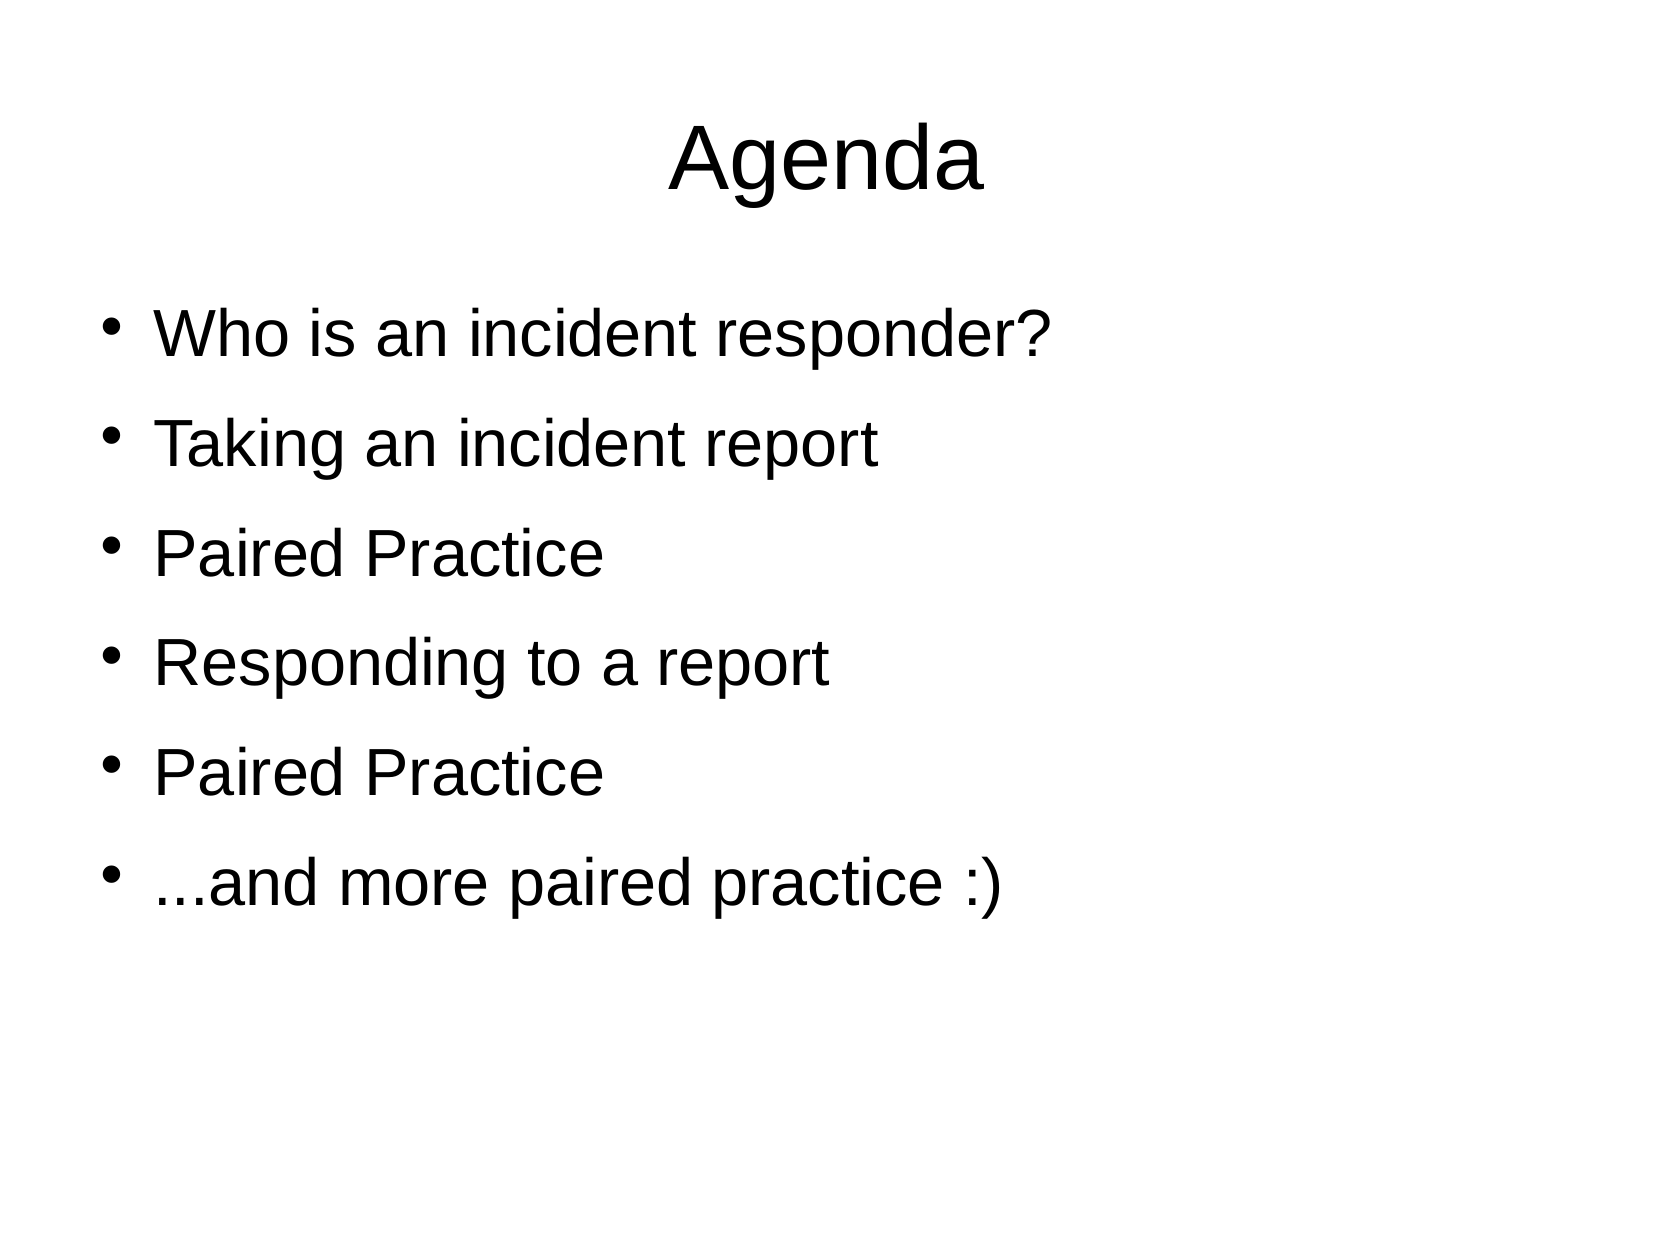

Agenda
Who is an incident responder?
Taking an incident report
Paired Practice
Responding to a report
Paired Practice
...and more paired practice :)